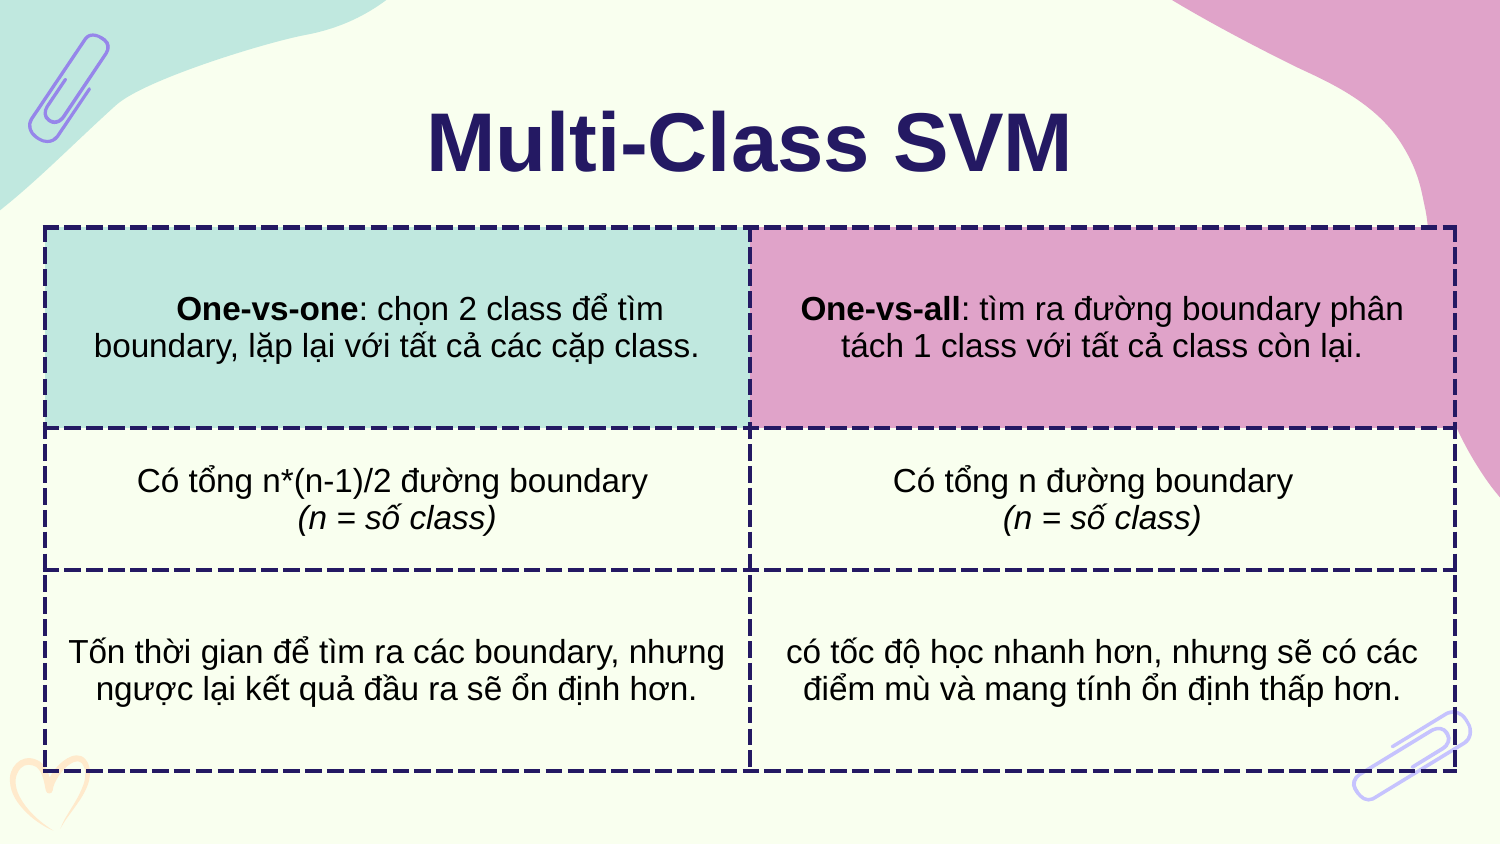

Multi-Class SVM
| One-vs-one: chọn 2 class để tìm boundary, lặp lại với tất cả các cặp class. | One-vs-all: tìm ra đường boundary phân tách 1 class với tất cả class còn lại. |
| --- | --- |
| Có tổng n\*(n-1)/2 đường boundary (n = số class) | Có tổng n đường boundary  (n = số class) |
| Tốn thời gian để tìm ra các boundary, nhưng ngược lại kết quả đầu ra sẽ ổn định hơn. | có tốc độ học nhanh hơn, nhưng sẽ có các điểm mù và mang tính ổn định thấp hơn. |